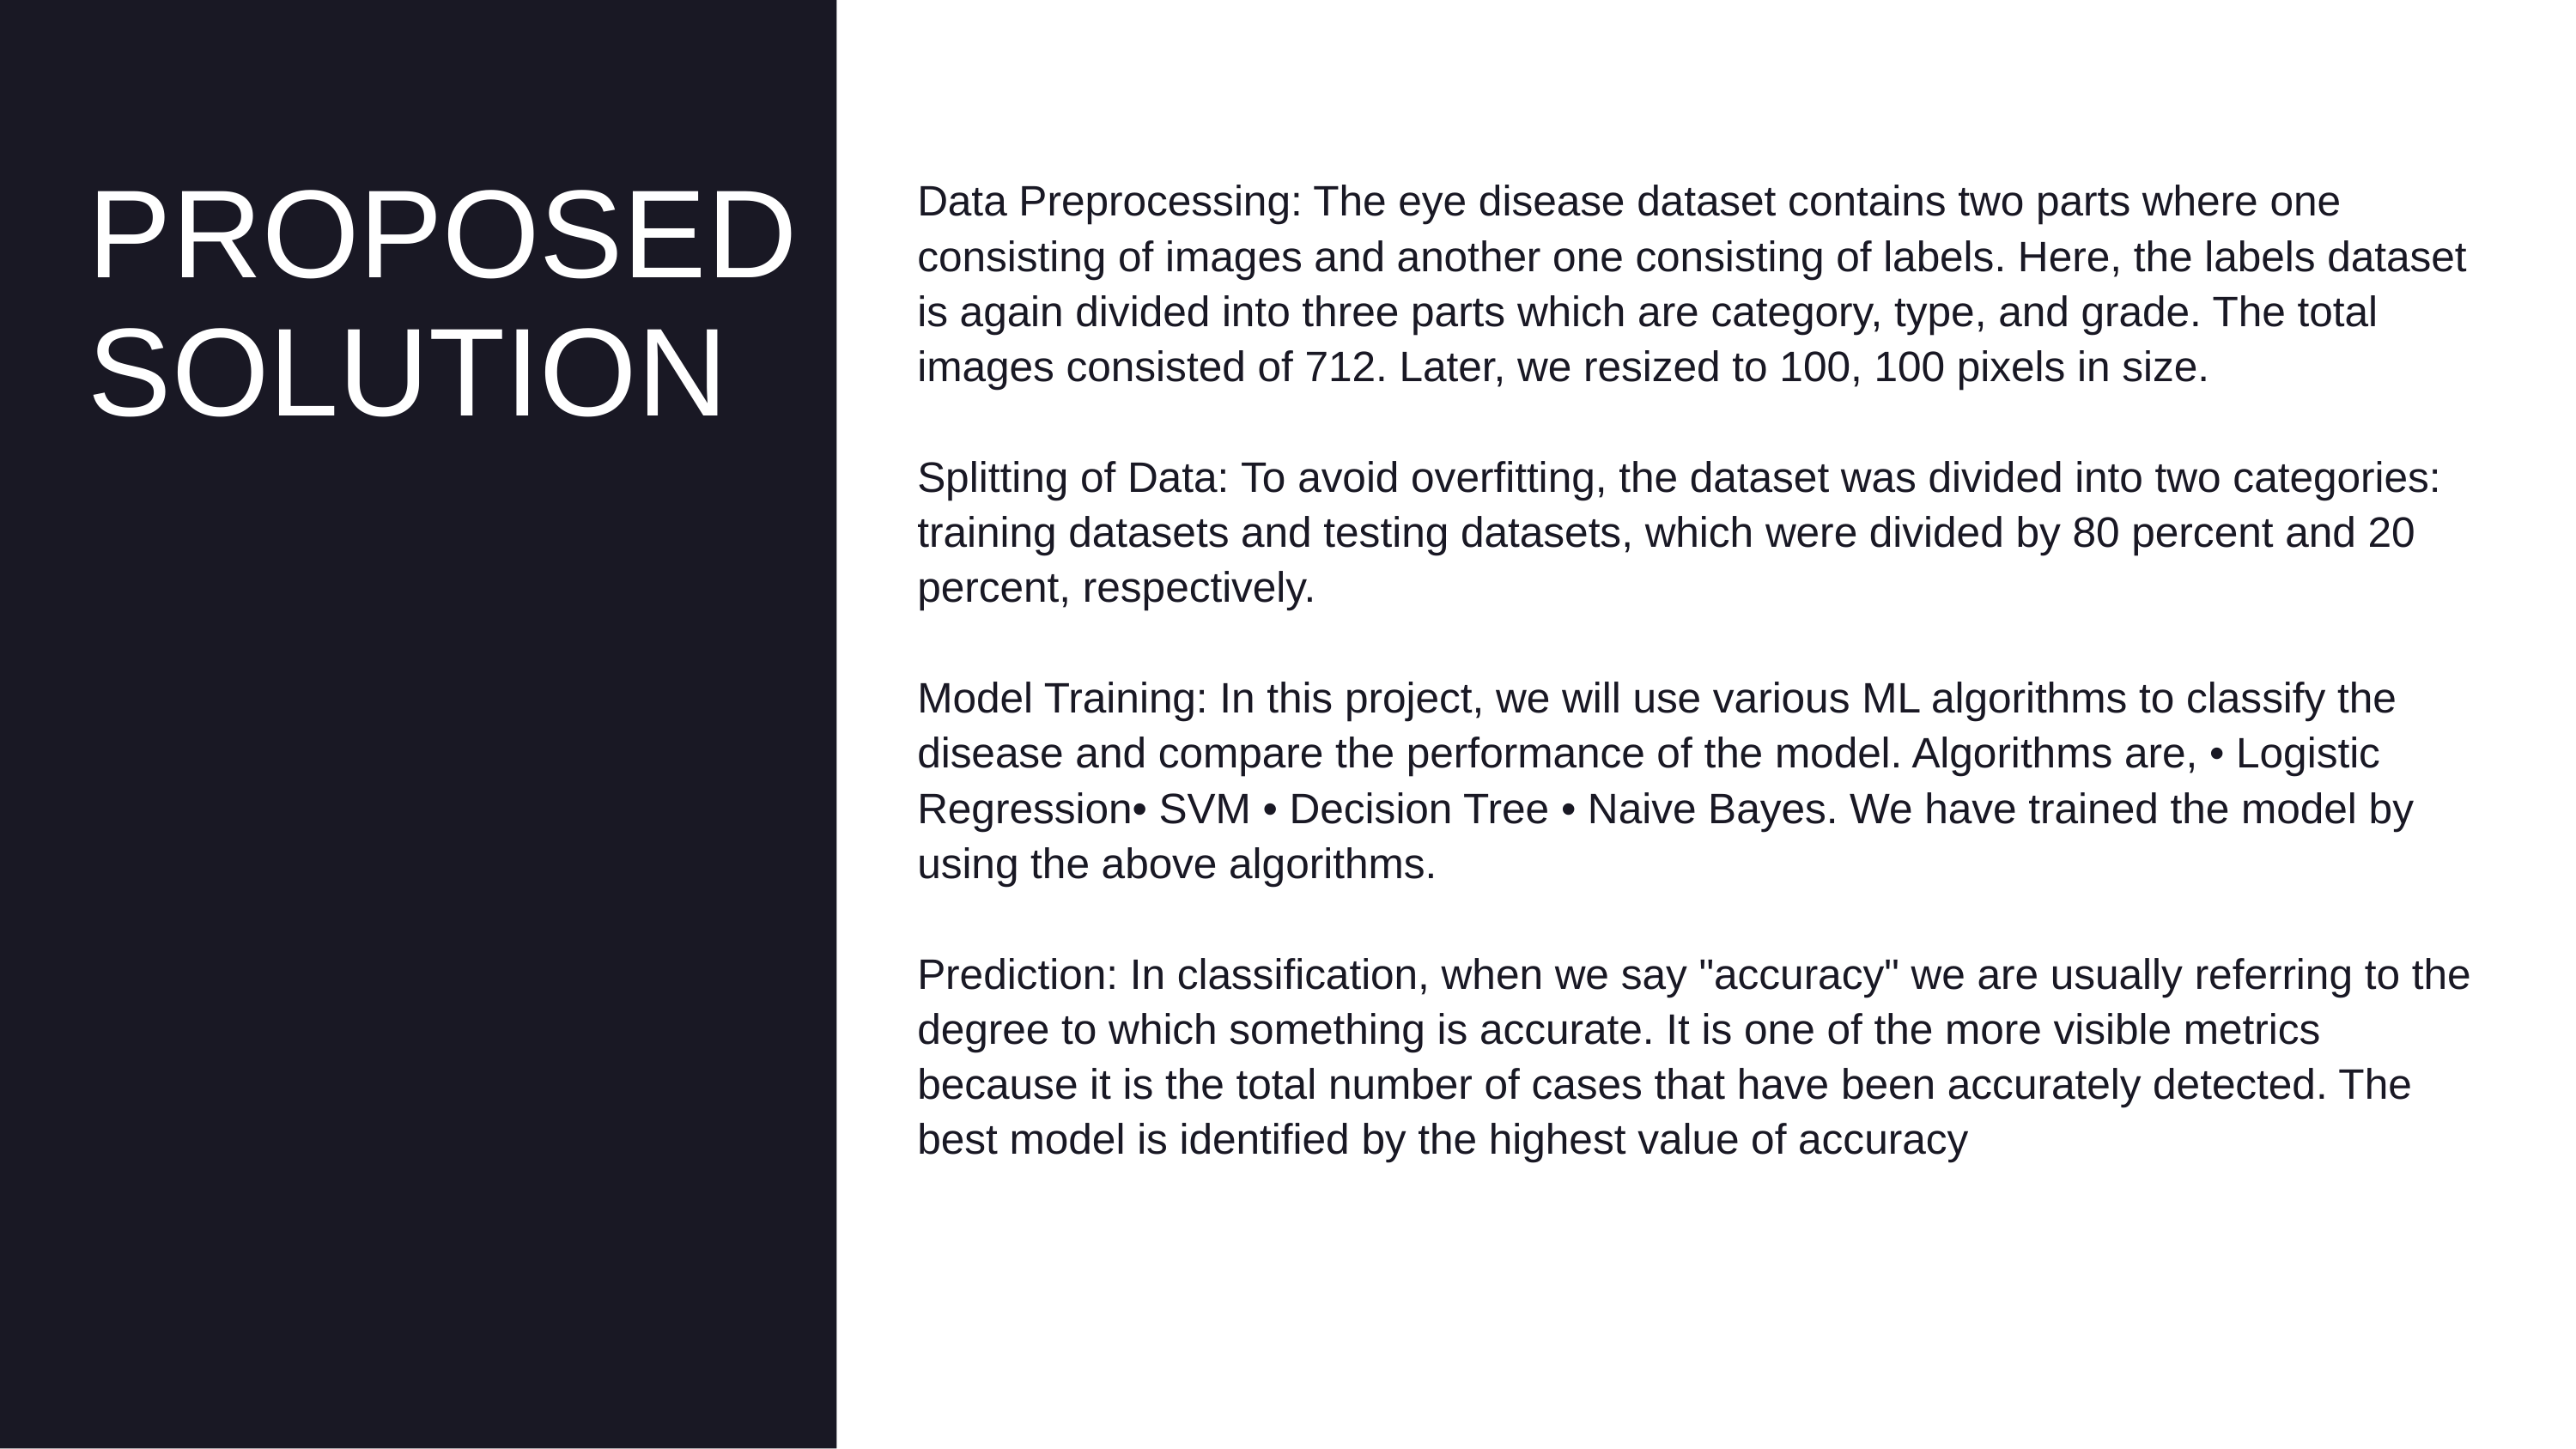

PROPOSED SOLUTION
Data Preprocessing: The eye disease dataset contains two parts where one consisting of images and another one consisting of labels. Here, the labels dataset is again divided into three parts which are category, type, and grade. The total images consisted of 712. Later, we resized to 100, 100 pixels in size.

Splitting of Data: To avoid overfitting, the dataset was divided into two categories: training datasets and testing datasets, which were divided by 80 percent and 20 percent, respectively.

Model Training: In this project, we will use various ML algorithms to classify the disease and compare the performance of the model. Algorithms are, • Logistic Regression• SVM • Decision Tree • Naive Bayes. We have trained the model by using the above algorithms.

Prediction: In classification, when we say "accuracy" we are usually referring to the degree to which something is accurate. It is one of the more visible metrics because it is the total number of cases that have been accurately detected. The best model is identified by the highest value of accuracy